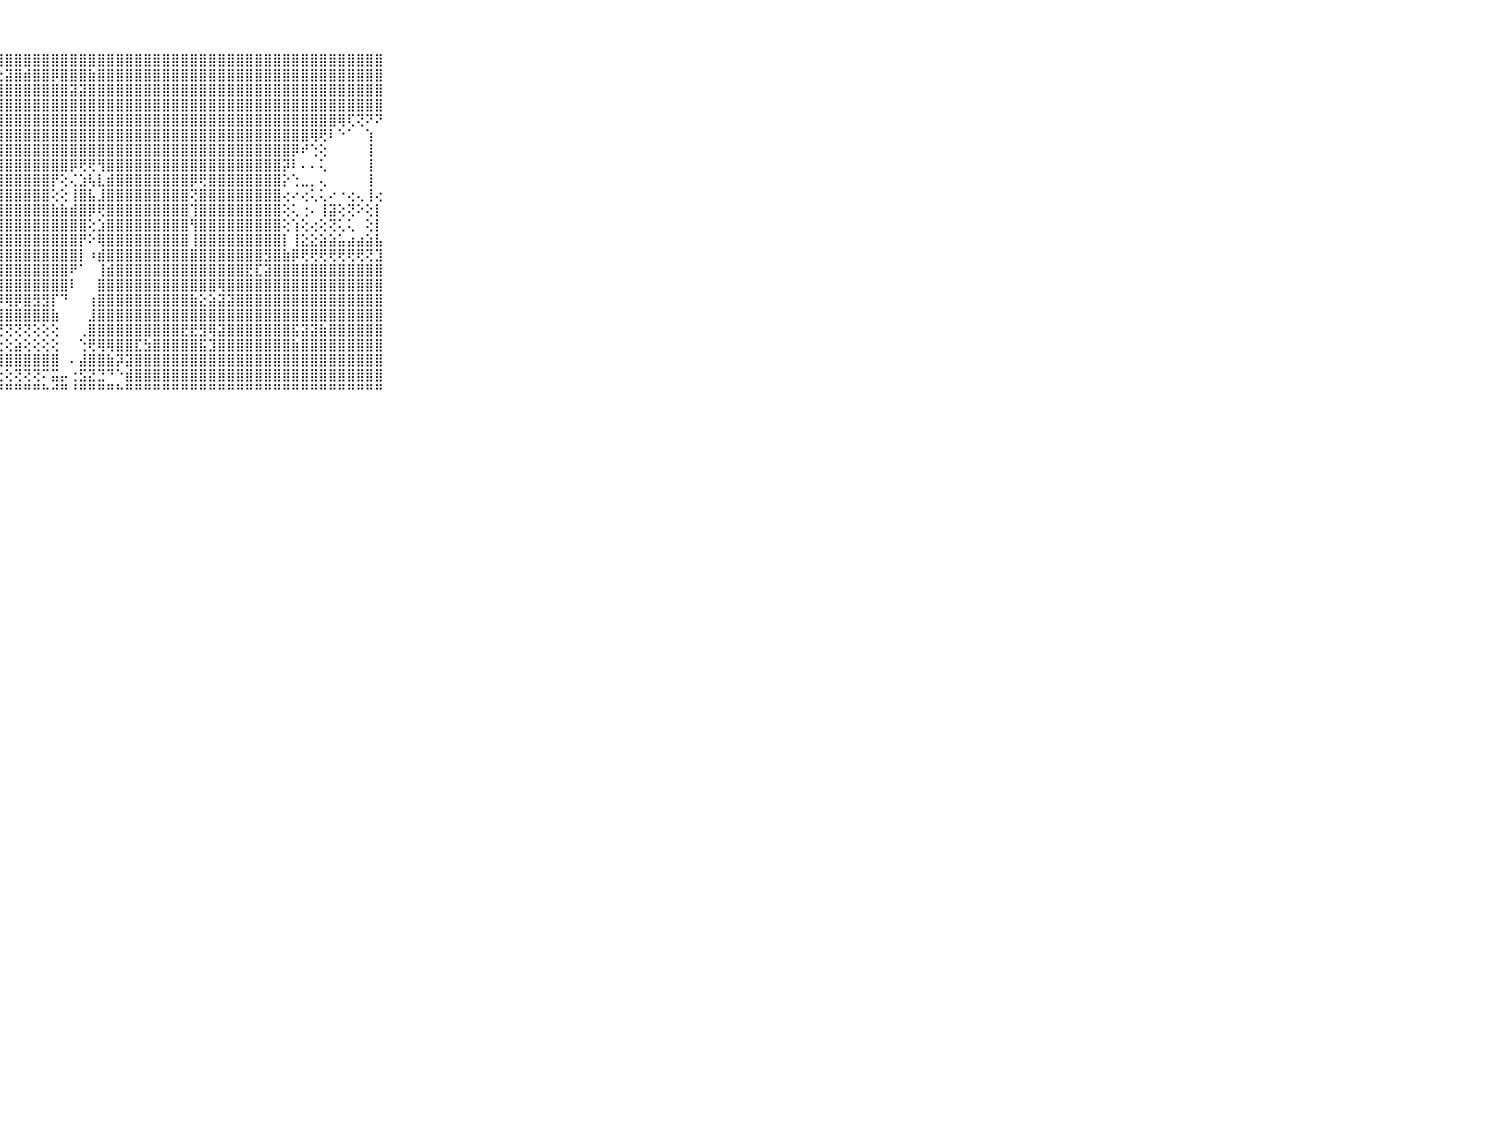

⠀⠀⠀⠀⠀⠀⠀⠀⠀⠀⠀⢱⣵⡕⢺⣪⣳⣵⣿⣿⣿⡿⣿⢵⣿⣷⣿⣿⣿⣿⣿⣿⣿⣿⣿⣿⣿⣿⣿⣿⣿⣿⣿⣿⣿⣿⣿⣿⣿⣿⣿⣿⣿⣿⣿⣿⣿⣿⣿⣿⣿⣿⣿⣿⣿⣿⣿⣿⣿⠀⠀⠀⠀⠀⠀⠀⠀⠀⠀⠀⠀
⠀⠀⠀⠀⠀⠀⠀⠀⠀⠀⠀⢸⡜⢱⢜⣗⢹⢻⢽⣷⣿⣵⣿⡽⣾⣿⣿⣗⣽⣿⣾⣿⣿⡿⣿⣿⣿⣷⣿⣿⣿⣿⣿⣿⣿⣿⣿⣿⣿⣿⣿⣿⣿⣿⣿⣿⣿⣿⣿⣿⣿⣿⣿⣿⣿⣿⣿⣿⣿⠀⠀⠀⠀⠀⠀⠀⠀⠀⠀⠀⠀
⠀⠀⠀⠀⠀⠀⠀⠀⠀⠀⠀⢸⡷⣿⣯⣾⣿⣷⣗⣼⣿⣳⡽⣿⣻⣽⣿⣿⣿⣿⣿⣿⣿⣿⣿⣽⣽⣿⣿⣿⣿⣿⣿⣿⣿⣿⣿⣿⣿⣿⣿⣿⣿⣿⣿⣿⣿⣿⣿⣿⣿⣿⣿⣿⣿⣿⣿⣿⣿⠀⠀⠀⠀⠀⠀⠀⠀⠀⠀⠀⠀
⠀⠀⠀⠀⠀⠀⠀⠀⠀⠀⠀⣿⣿⣷⣿⣿⣾⣟⣻⣿⣿⣿⣿⣾⣿⣿⣷⣻⣿⣿⣿⣿⣿⣿⣿⣿⣿⣿⣿⣿⣿⣿⣿⣿⣿⣿⣿⣿⣿⣿⣿⣿⣿⣿⣿⣿⣿⣿⣿⣿⣿⣿⣿⣿⣿⣿⣿⣿⣿⠀⠀⠀⠀⠀⠀⠀⠀⠀⠀⠀⠀
⠀⠀⠀⠀⠀⠀⠀⠀⠀⠀⠀⣿⣿⣿⣿⣿⣿⣿⣿⣿⣿⣿⣿⣿⣷⣿⣿⣿⣿⣿⣿⣿⣿⣿⣿⣿⣿⣿⣿⣿⣿⣿⣿⣿⣿⣿⣿⣿⣿⣿⣿⣿⣿⣿⣿⣿⣿⣿⣿⣿⣿⣿⣿⣿⢿⢏⢝⠝⠝⠀⠀⠀⠀⠀⠀⠀⠀⠀⠀⠀⠀
⠀⠀⠀⠀⠀⠀⠀⠀⠀⠀⠀⣿⣿⣿⣿⣿⣿⣿⣿⣿⣿⣿⣿⣿⣿⣿⣿⣿⣿⣿⣿⣿⣿⣿⣿⣿⣿⣿⣿⣿⣿⣿⣿⣿⣿⣿⣿⣿⣿⣿⣿⣿⣿⣿⣿⣿⣿⣿⣿⣿⣿⢿⢟⠇⠑⠁⠀⢱⠀⠀⠀⠀⠀⠀⠀⠀⠀⠀⠀⠀⠀
⠀⠀⠀⠀⠀⠀⠀⠀⠀⠀⠀⠝⠝⢽⢕⣕⢜⢝⢻⣿⣿⣿⣿⣿⣿⣿⣿⣿⣿⣿⣿⣿⣿⣿⣿⣿⣿⣿⣿⣿⣿⣿⣿⣿⣿⣿⣿⣿⣿⣿⣿⣿⣿⣿⣿⣿⣿⣿⣿⡿⠞⢑⢕⠀⠀⠀⠀⢸⠀⠀⠀⠀⠀⠀⠀⠀⠀⠀⠀⠀⠀
⠀⠀⠀⠀⠀⠀⠀⠀⠀⠀⠀⢝⢕⢕⢕⢕⢝⢳⣵⢜⢻⣿⣿⣿⣿⣿⣿⣿⣿⣿⣿⣿⣿⣿⣿⡿⢟⢟⢻⣿⣿⣿⣿⣿⣿⣿⣿⣿⣿⣿⣿⣿⣿⣿⣿⣿⣿⣿⡽⠇⠄⠄⢅⠀⠀⠀⠀⢸⠀⠀⠀⠀⠀⠀⠀⠀⠀⠀⠀⠀⠀
⠀⠀⠀⠀⠀⠀⠀⠀⠀⠀⠀⢕⢕⢕⢕⢕⢕⢕⢝⣿⣇⢸⣿⣿⣿⣿⣿⣿⣿⣿⣿⣿⣿⡟⢕⢌⣱⢧⣇⣾⣿⣿⣿⣿⣿⣿⣿⣿⡿⢟⣿⣿⣿⣿⣿⣿⣿⣿⡕⢑⣀⡀⢄⠀⠀⠀⠀⢸⠀⠀⠀⠀⠀⠀⠀⠀⠀⠀⠀⠀⠀
⠀⠀⠀⠀⠀⠀⠀⠀⠀⠀⠀⣿⣿⣷⣾⣷⣷⣵⣕⣹⣿⡇⢿⣿⣿⣿⣿⣿⣿⣿⣿⣿⣿⢕⢕⢸⣿⣧⣸⣿⣿⣿⣿⣿⣿⣿⣿⣿⢝⣿⣿⣿⣿⣿⣿⣿⣿⣿⢔⠔⢔⢅⢅⠔⠐⢔⢄⢸⢔⠀⠀⠀⠀⠀⠀⠀⠀⠀⠀⠀⠀
⠀⠀⠀⠀⠀⠀⠀⠀⠀⠀⠀⣿⣿⣿⣿⣿⣿⣿⣿⣿⣿⡗⢸⣿⣿⣿⣿⣿⣿⣿⣿⣿⣿⣷⣷⣾⣿⡿⢟⣿⣿⣿⣿⣿⣿⣿⣿⣿⢹⣿⣿⣿⣿⣿⣿⣿⣿⣿⢕⢅⢐⠄⢸⣽⢕⢝⠕⢕⡇⠀⠀⠀⠀⠀⠀⠀⠀⠀⠀⠀⠀
⠀⠀⠀⠀⠀⠀⠀⠀⠀⠀⠀⣿⣿⣿⣿⣿⣿⣿⣿⣿⣿⡇⣼⣿⣿⣿⣿⣿⣿⣿⣿⣿⣿⣿⣿⣿⣿⢕⣱⣿⣿⣿⣿⣿⣿⣿⣿⣿⢻⣿⣿⣿⣿⣿⣿⣿⣿⣿⢕⢱⢕⢔⢕⢝⢅⢅⠀⢕⡇⠀⠀⠀⠀⠀⠀⠀⠀⠀⠀⠀⠀
⠀⠀⠀⠀⠀⠀⠀⠀⠀⠀⠀⣿⣿⣿⣿⣿⣿⣿⣿⣿⣿⢯⣿⣿⣿⣿⣿⣿⣿⣿⣿⣿⣿⣿⣿⣿⡟⠕⢿⣿⣿⣿⣿⣿⣿⣿⣿⣿⢸⣿⣿⣿⣿⣿⣿⣿⣿⣿⡇⢸⣕⣕⣵⣵⣥⣴⣴⣵⣧⠀⠀⠀⠀⠀⠀⠀⠀⠀⠀⠀⠀
⠀⠀⠀⠀⠀⠀⠀⠀⠀⠀⠀⣿⣿⣿⣿⣿⣿⣿⣿⣿⣿⡇⣿⣿⣿⣿⣿⣿⣿⣿⣿⣿⣿⣿⣿⣿⡇⠰⣾⣿⣿⣿⣿⣿⣿⣿⣿⣿⣿⣿⣿⣿⣿⣿⣿⣿⣻⣿⣷⡿⢟⢟⢟⢟⢟⢟⢟⢝⣹⠀⠀⠀⠀⠀⠀⠀⠀⠀⠀⠀⠀
⠀⠀⠀⠀⠀⠀⠀⠀⠀⠀⠀⣿⣿⣿⣿⣿⣿⣿⣿⣿⣿⢇⣿⣿⣿⣿⣿⣿⣿⣿⣿⣿⣿⣿⣿⠟⠁⠀⢸⣾⣿⣿⣿⣿⣿⣿⣿⣿⣿⣿⣿⣿⣿⣿⣟⣏⣽⣿⣿⣿⣿⣿⣿⣿⣿⣿⣿⣿⣿⠀⠀⠀⠀⠀⠀⠀⠀⠀⠀⠀⠀
⠀⠀⠀⠀⠀⠀⠀⠀⠀⠀⠀⣿⣿⣿⣿⣿⣿⣿⣿⣿⣿⢇⣿⣿⣿⣿⣿⣿⣿⣿⣿⣿⣿⣿⣿⠇⠀⠀⣿⣿⣿⣿⣿⣿⣿⣿⣿⣿⣿⣿⣿⢿⣿⣿⣿⣿⣿⣿⣿⣿⣿⣿⣿⣿⣿⣿⣿⣿⣿⠀⠀⠀⠀⠀⠀⠀⠀⠀⠀⠀⠀
⠀⠀⠀⠀⠀⠀⠀⠀⠀⠀⠀⢿⢿⡿⣿⣿⣿⡿⢿⢿⢏⣕⣹⣿⣿⣿⡿⠿⢿⡿⣿⣻⣻⡏⠙⠀⠀⢰⣿⣿⣿⣿⣿⣿⣿⣿⣿⣿⣷⣕⣵⣽⣽⣿⣿⣿⣿⣿⣿⣿⣿⣿⣿⣿⣿⣿⣿⣿⣿⠀⠀⠀⠀⠀⠀⠀⠀⠀⠀⠀⠀
⠀⠀⠀⠀⠀⠀⠀⠀⠀⠀⠀⣿⣿⣿⣿⡿⢿⢿⣿⣟⣟⢏⢹⣽⣵⣵⣾⣿⣿⣿⣿⣿⣿⣷⠀⠀⠀⣸⣿⣿⣿⣿⣿⣿⣿⣿⣿⣿⣿⣿⣿⣿⣿⣿⣿⣿⣿⣿⣿⣿⣿⣿⣿⣿⣿⣿⣿⣿⣿⠀⠀⠀⠀⠀⠀⠀⠀⠀⠀⠀⠀
⠀⠀⠀⠀⠀⠀⠀⠀⠀⠀⠀⢝⣵⢵⢸⢻⢿⢿⣿⣿⣟⢕⢕⢽⢟⢻⢟⢟⢝⢝⢝⢕⢕⢕⠀⠀⢀⣿⣿⣿⣿⣿⣿⣿⣿⣿⣿⣟⣟⣻⢿⣽⣿⣿⣿⣿⣿⣿⣿⣯⣽⣽⣷⣿⣿⣿⣿⣿⣿⠀⠀⠀⠀⠀⠀⠀⠀⠀⠀⠀⠀
⠀⠀⠀⠀⠀⠀⠀⠀⠀⠀⠀⢕⢕⡵⣼⡵⣟⢏⢝⢝⢕⢕⢕⢕⢗⢇⢜⢕⢕⣵⢕⢕⢕⢕⠀⠀⢑⢟⢿⢿⣿⣿⣏⣳⣿⣿⣿⣿⣿⣯⣹⣿⣿⣿⣿⣿⣿⣿⣿⣷⣿⣿⣿⣿⣿⣿⣿⣿⣿⠀⠀⠀⠀⠀⠀⠀⠀⠀⠀⠀⠀
⠀⠀⠀⠀⠀⠀⠀⠀⠀⠀⠀⢕⢕⢕⢜⢕⢕⢕⢜⢝⢝⢕⢝⢝⢝⢝⢝⢻⣿⣿⣿⣿⣿⣿⠀⠄⣼⣿⣿⣷⡽⣽⣿⣿⣿⣿⣿⣿⣿⣿⣿⣿⣿⣿⣿⣿⣿⣿⣿⣿⣿⣿⣿⣿⣿⣿⣿⣿⣿⠀⠀⠀⠀⠀⠀⠀⠀⠀⠀⠀⠀
⠀⠀⠀⠀⠀⠀⠀⠀⠀⠀⠀⣕⣕⣕⡕⣕⡕⡕⡕⢕⢕⢕⢕⢔⢕⢕⢕⢕⢕⢝⢝⢝⠍⣭⡤⢐⣫⣝⣙⠙⠑⣾⣿⣿⣿⣿⣿⣿⣿⣿⣿⣿⣿⣿⣿⣿⣿⣿⣿⣿⣿⣿⣿⣿⣿⣿⣿⣿⣿⠀⠀⠀⠀⠀⠀⠀⠀⠀⠀⠀⠀
⠀⠀⠀⠀⠀⠀⠀⠀⠀⠀⠀⠘⠙⠛⠛⠛⠛⠛⠛⠛⠛⠛⠛⠛⠛⠛⠛⠛⠛⠛⠛⠛⠓⠚⠛⠘⠛⠛⠛⠛⠓⠛⠛⠛⠛⠛⠛⠛⠛⠛⠛⠛⠛⠛⠛⠛⠛⠛⠛⠛⠛⠛⠛⠛⠛⠛⠛⠛⠛⠀⠀⠀⠀⠀⠀⠀⠀⠀⠀⠀⠀